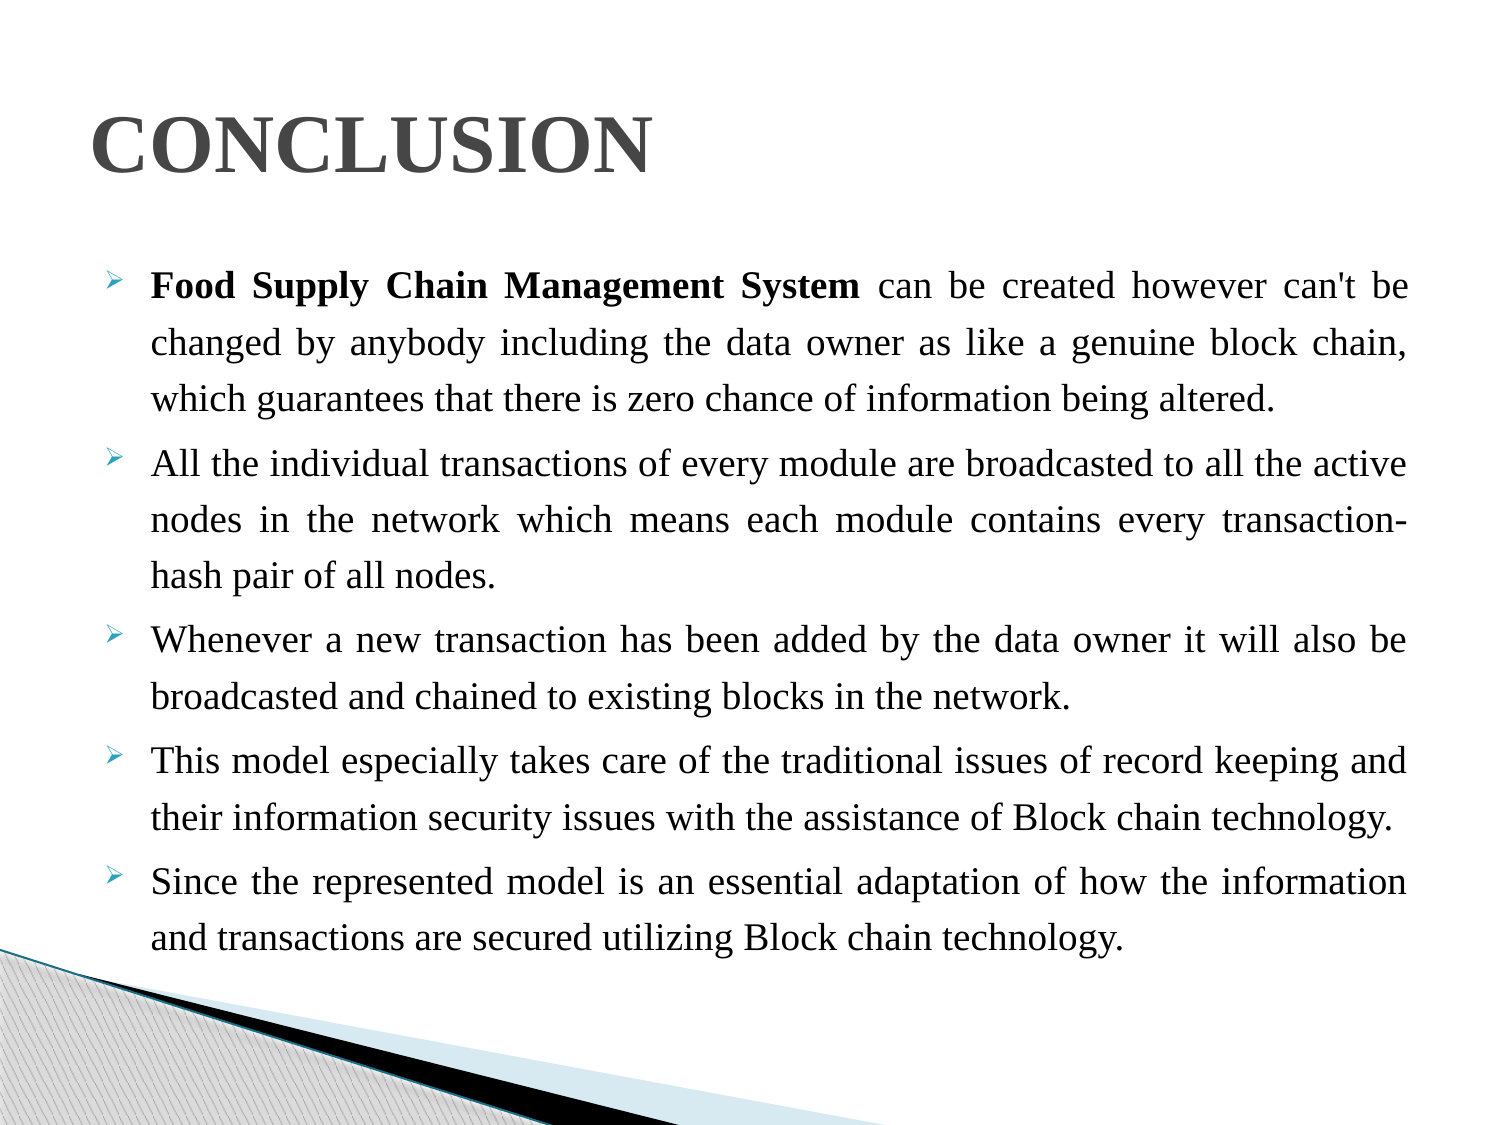

# CONCLUSION
Food Supply Chain Management System can be created however can't be changed by anybody including the data owner as like a genuine block chain, which guarantees that there is zero chance of information being altered.
All the individual transactions of every module are broadcasted to all the active nodes in the network which means each module contains every transaction-hash pair of all nodes.
Whenever a new transaction has been added by the data owner it will also be broadcasted and chained to existing blocks in the network.
This model especially takes care of the traditional issues of record keeping and their information security issues with the assistance of Block chain technology.
Since the represented model is an essential adaptation of how the information and transactions are secured utilizing Block chain technology.